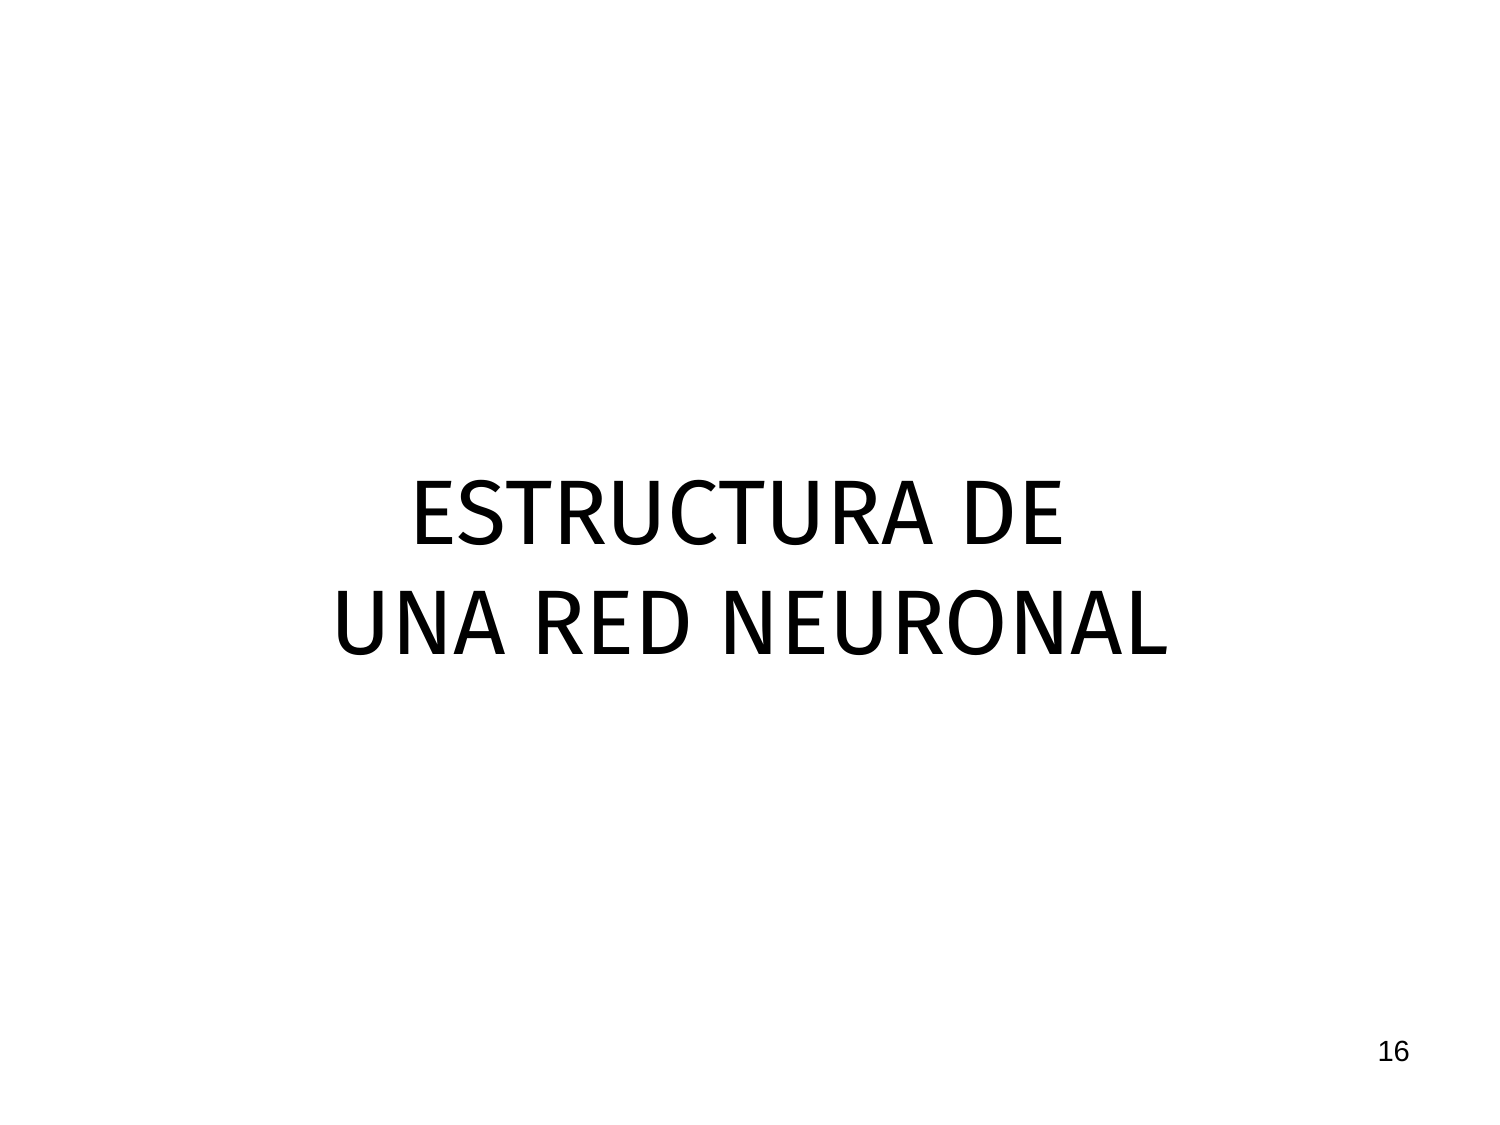

# ESTRUCTURA DE UNA RED NEURONAL
16